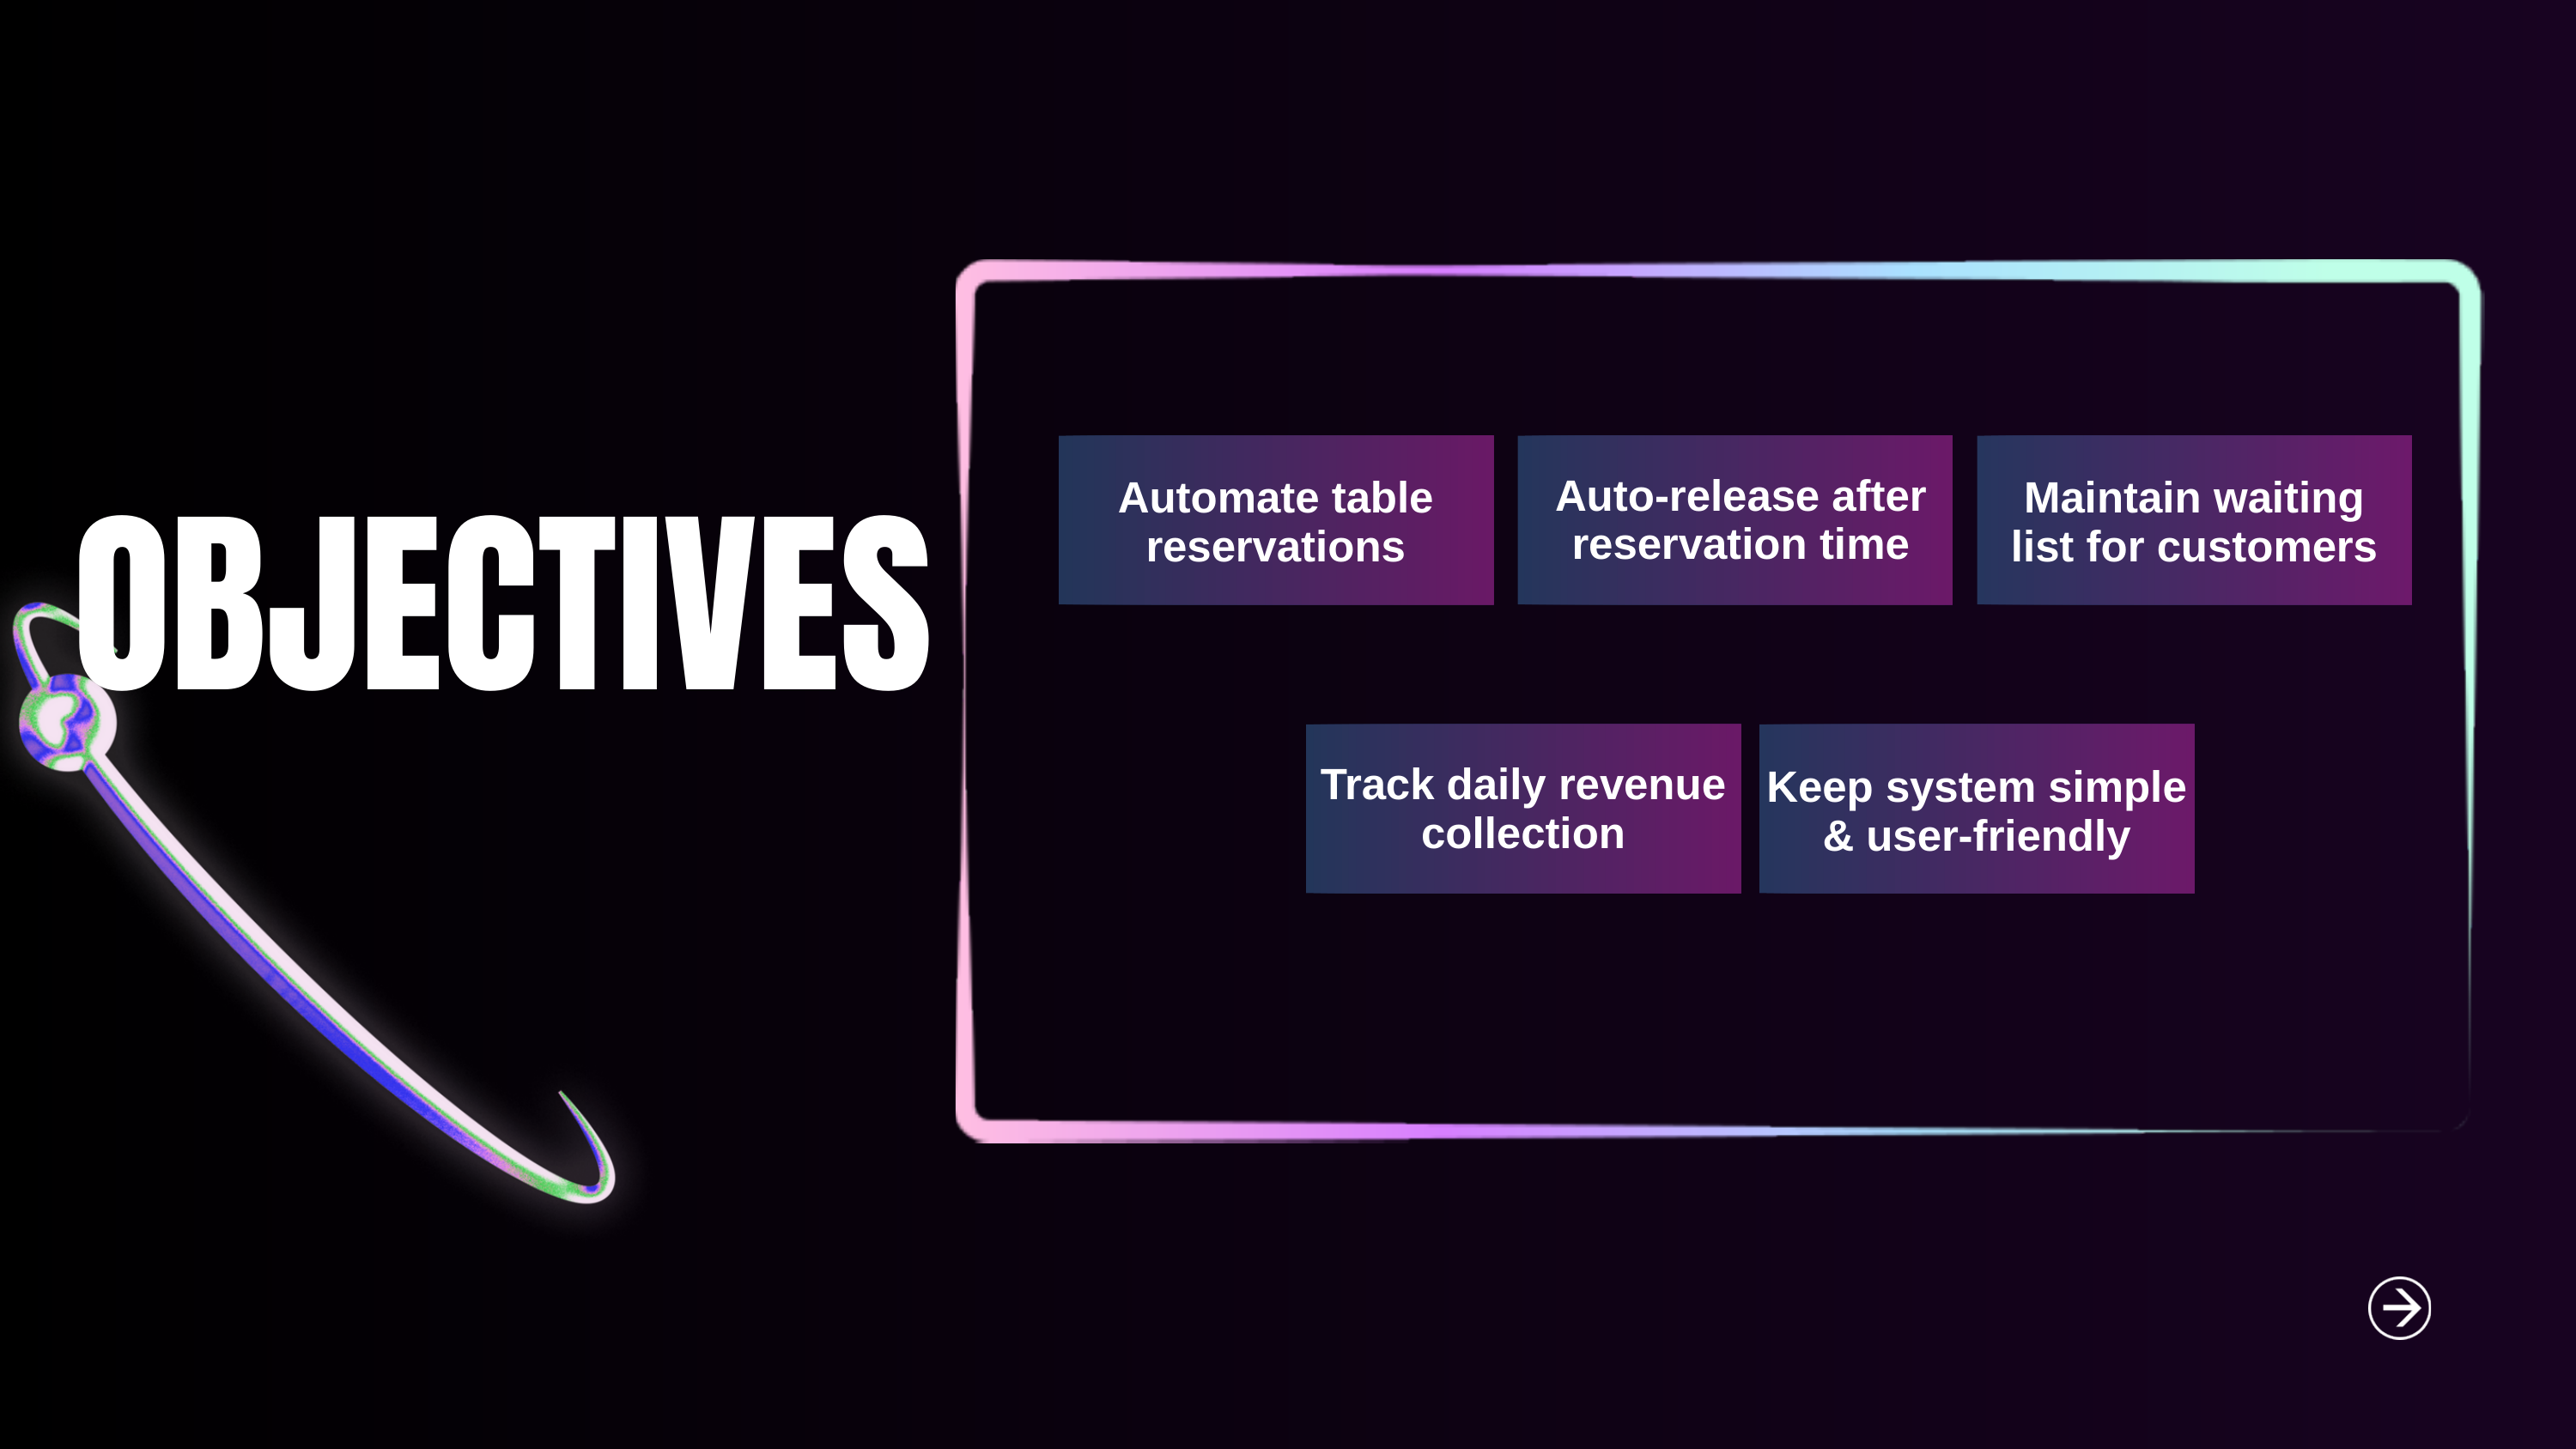

Auto-release after reservation time
Automate table reservations
Maintain waiting list for customers
OBJECTIVES

Track daily revenue collection
Keep system simple & user-friendly